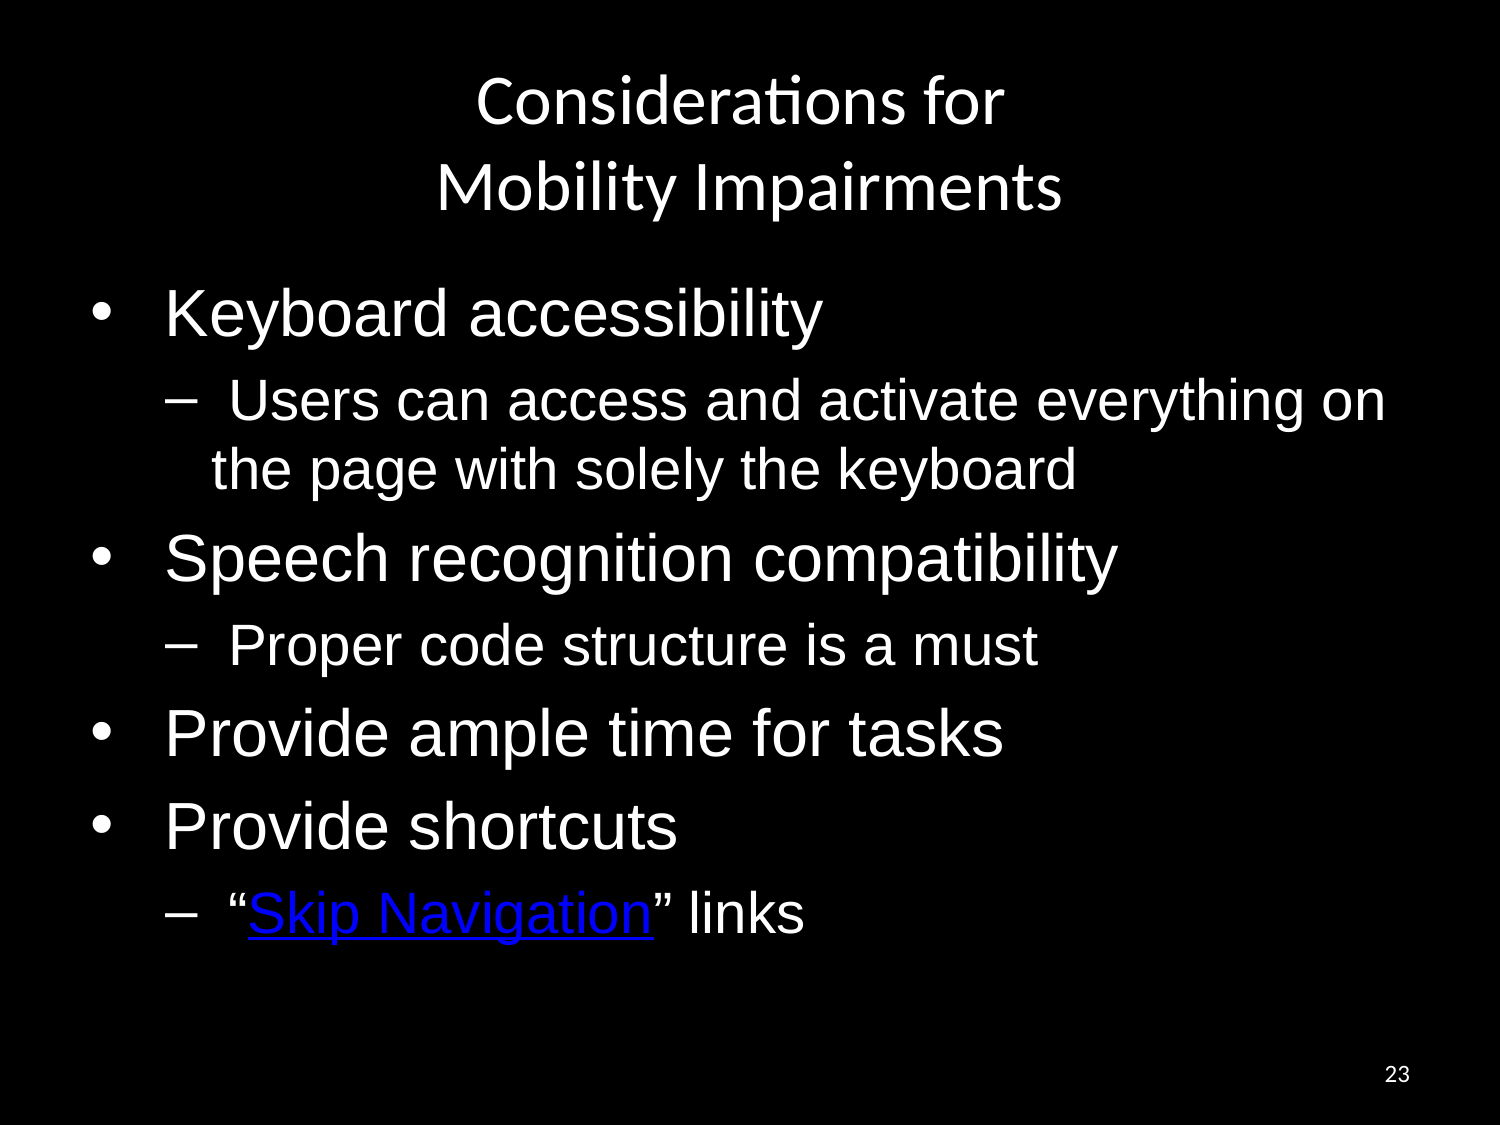

# Considerations for Mobility Impairments
 Keyboard accessibility
 Users can access and activate everything on the page with solely the keyboard
 Speech recognition compatibility
 Proper code structure is a must
 Provide ample time for tasks
 Provide shortcuts
 “Skip Navigation” links
23